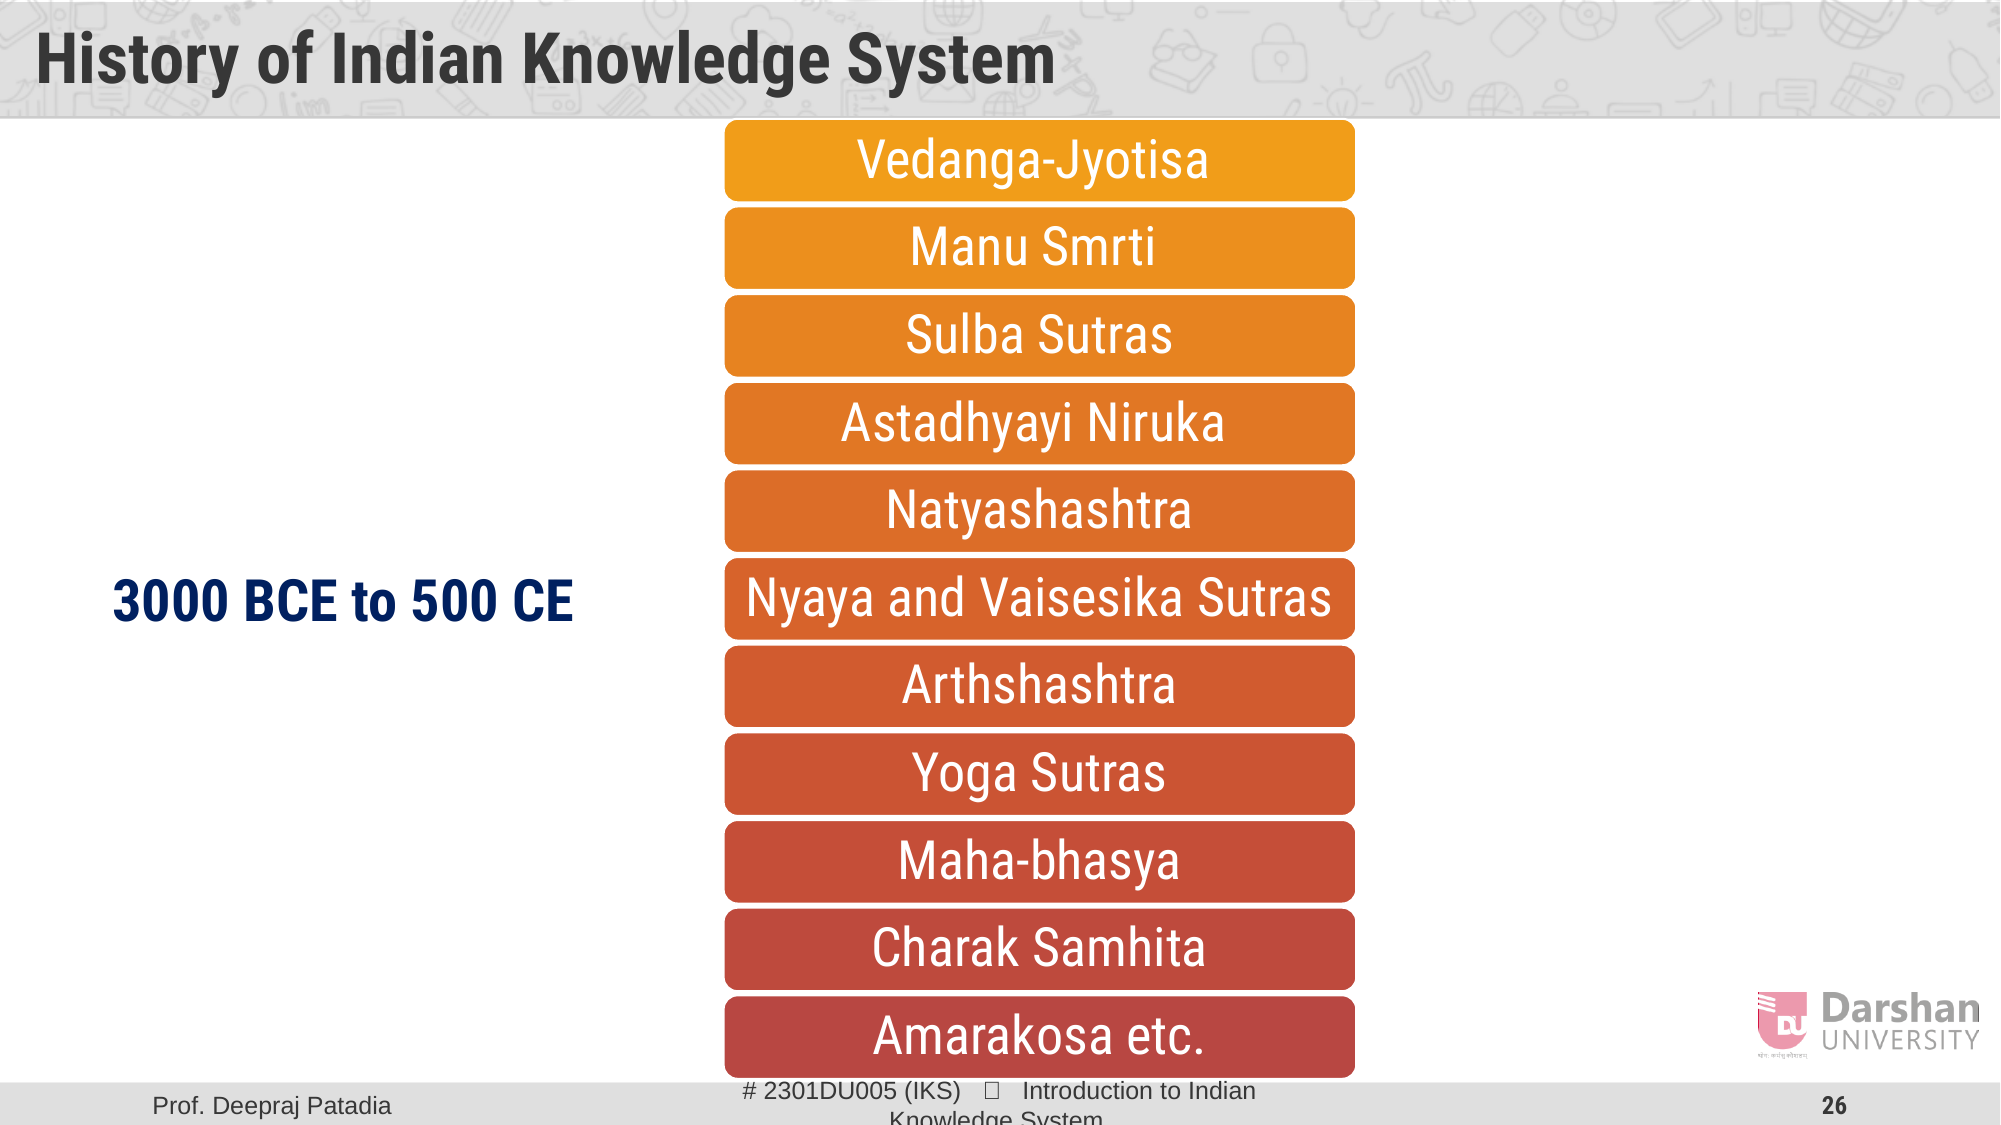

# History of Indian Knowledge System
Vedanga-Jyotisa
Manu Smrti
Sulba Sutras
Astadhyayi Niruka
Natyashashtra
3000 BCE to 500 CE
Nyaya and Vaisesika Sutras
Arthshashtra
Yoga Sutras
Maha-bhasya
Charak Samhita
Amarakosa etc.